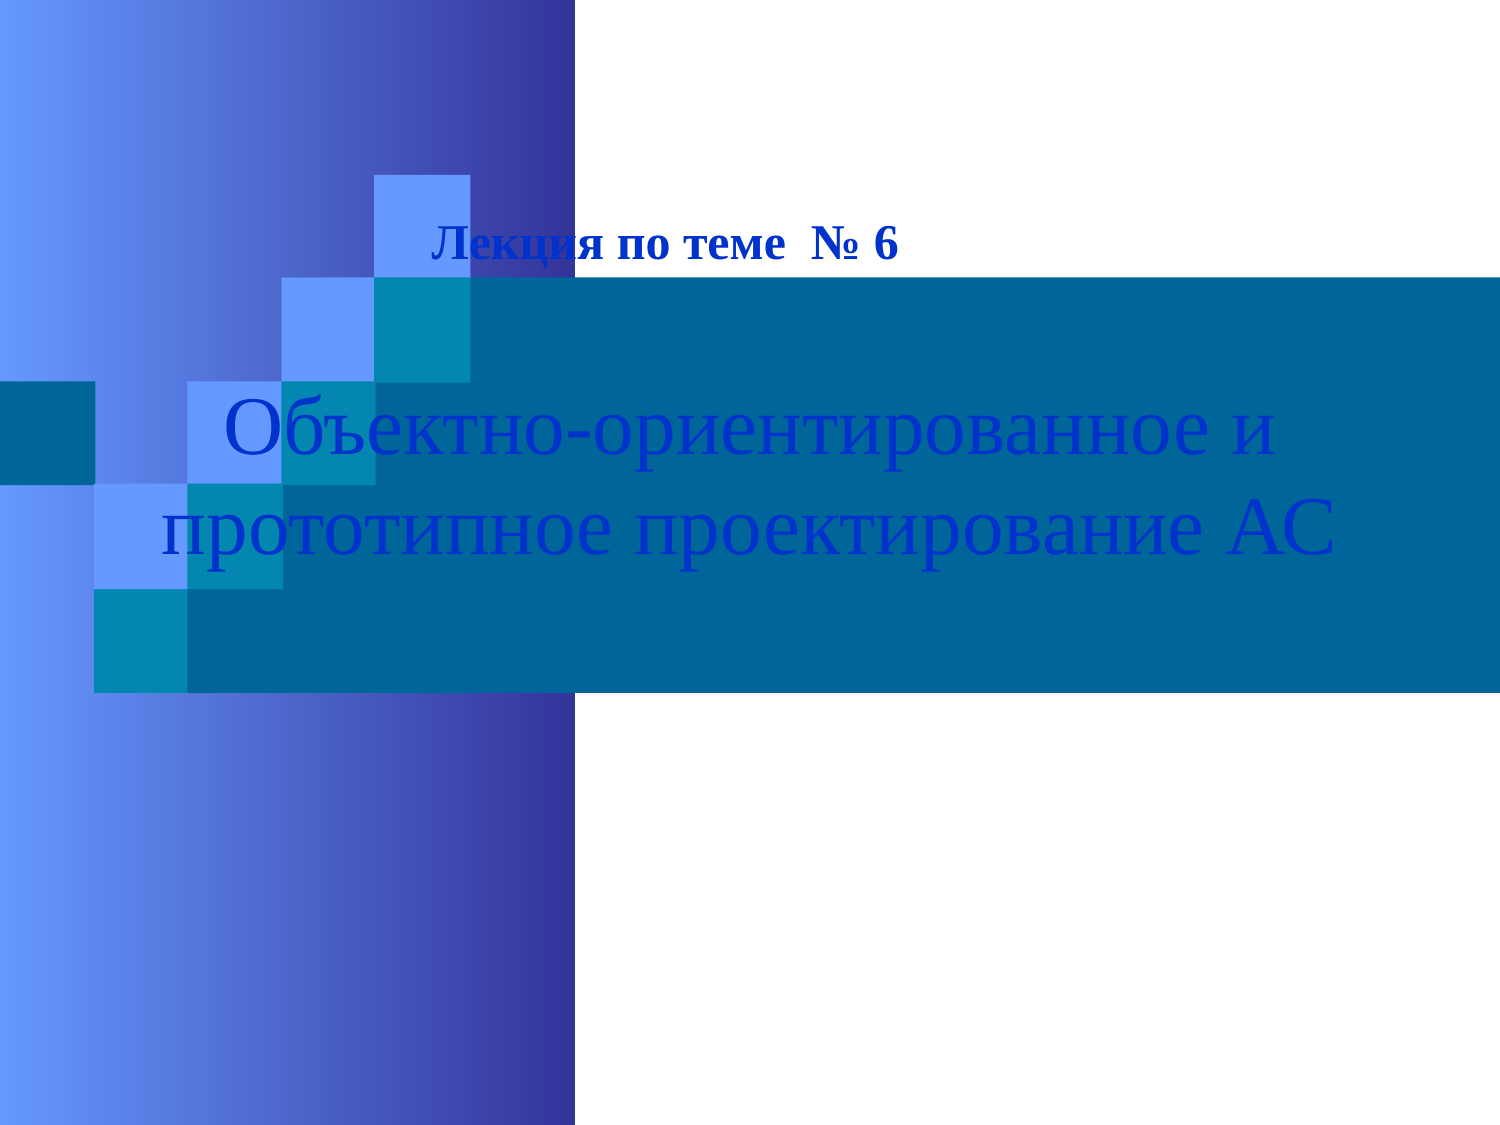

Лекция по теме  № 6
# Объектно-ориентированное и прототипное проектирование АС